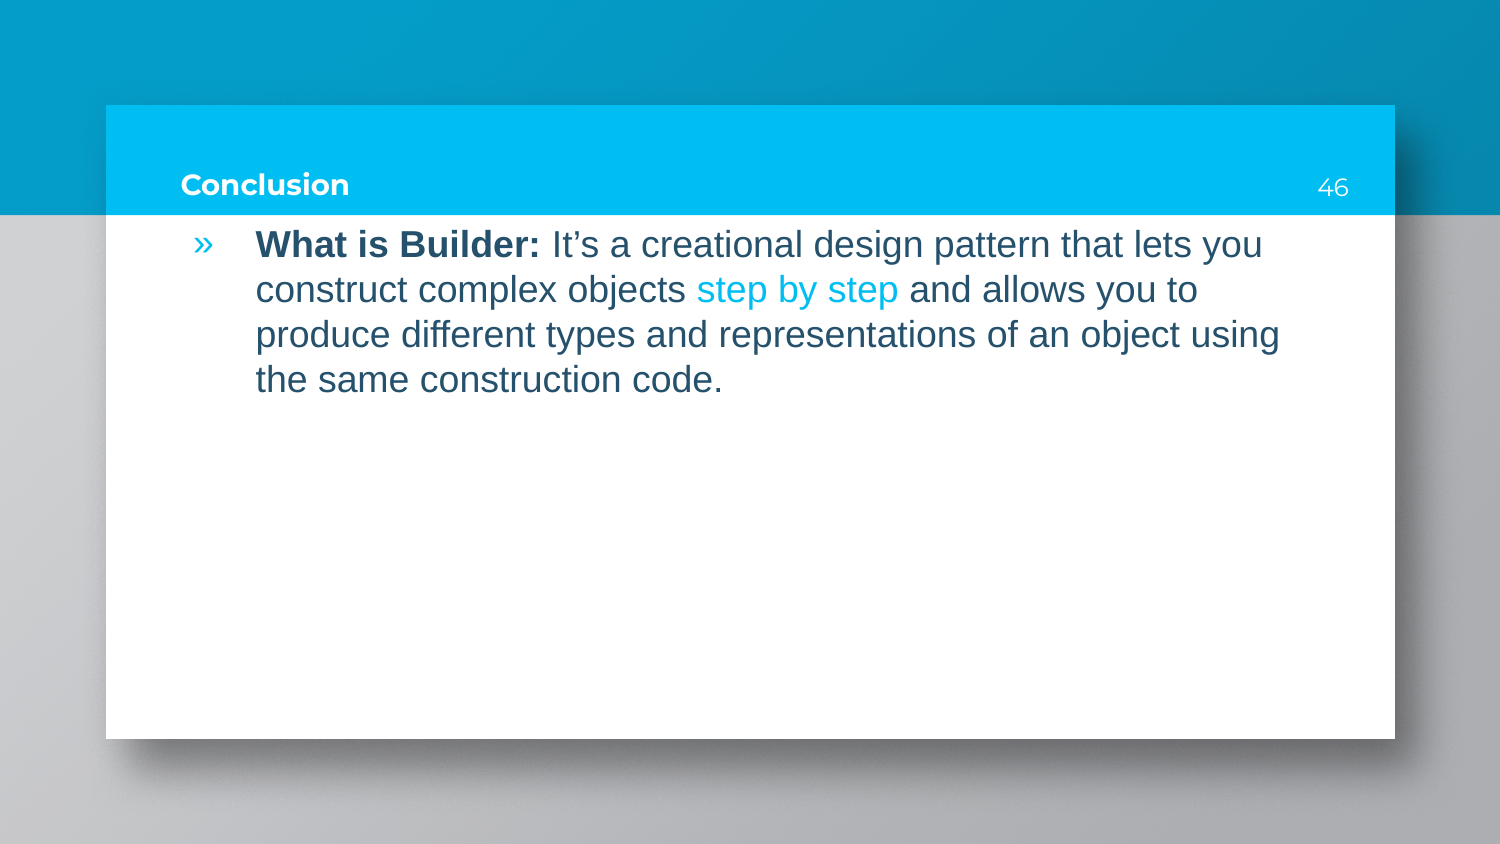

# Conclusion
46
What is Builder: It’s a creational design pattern that lets you construct complex objects step by step and allows you to produce different types and representations of an object using the same construction code.